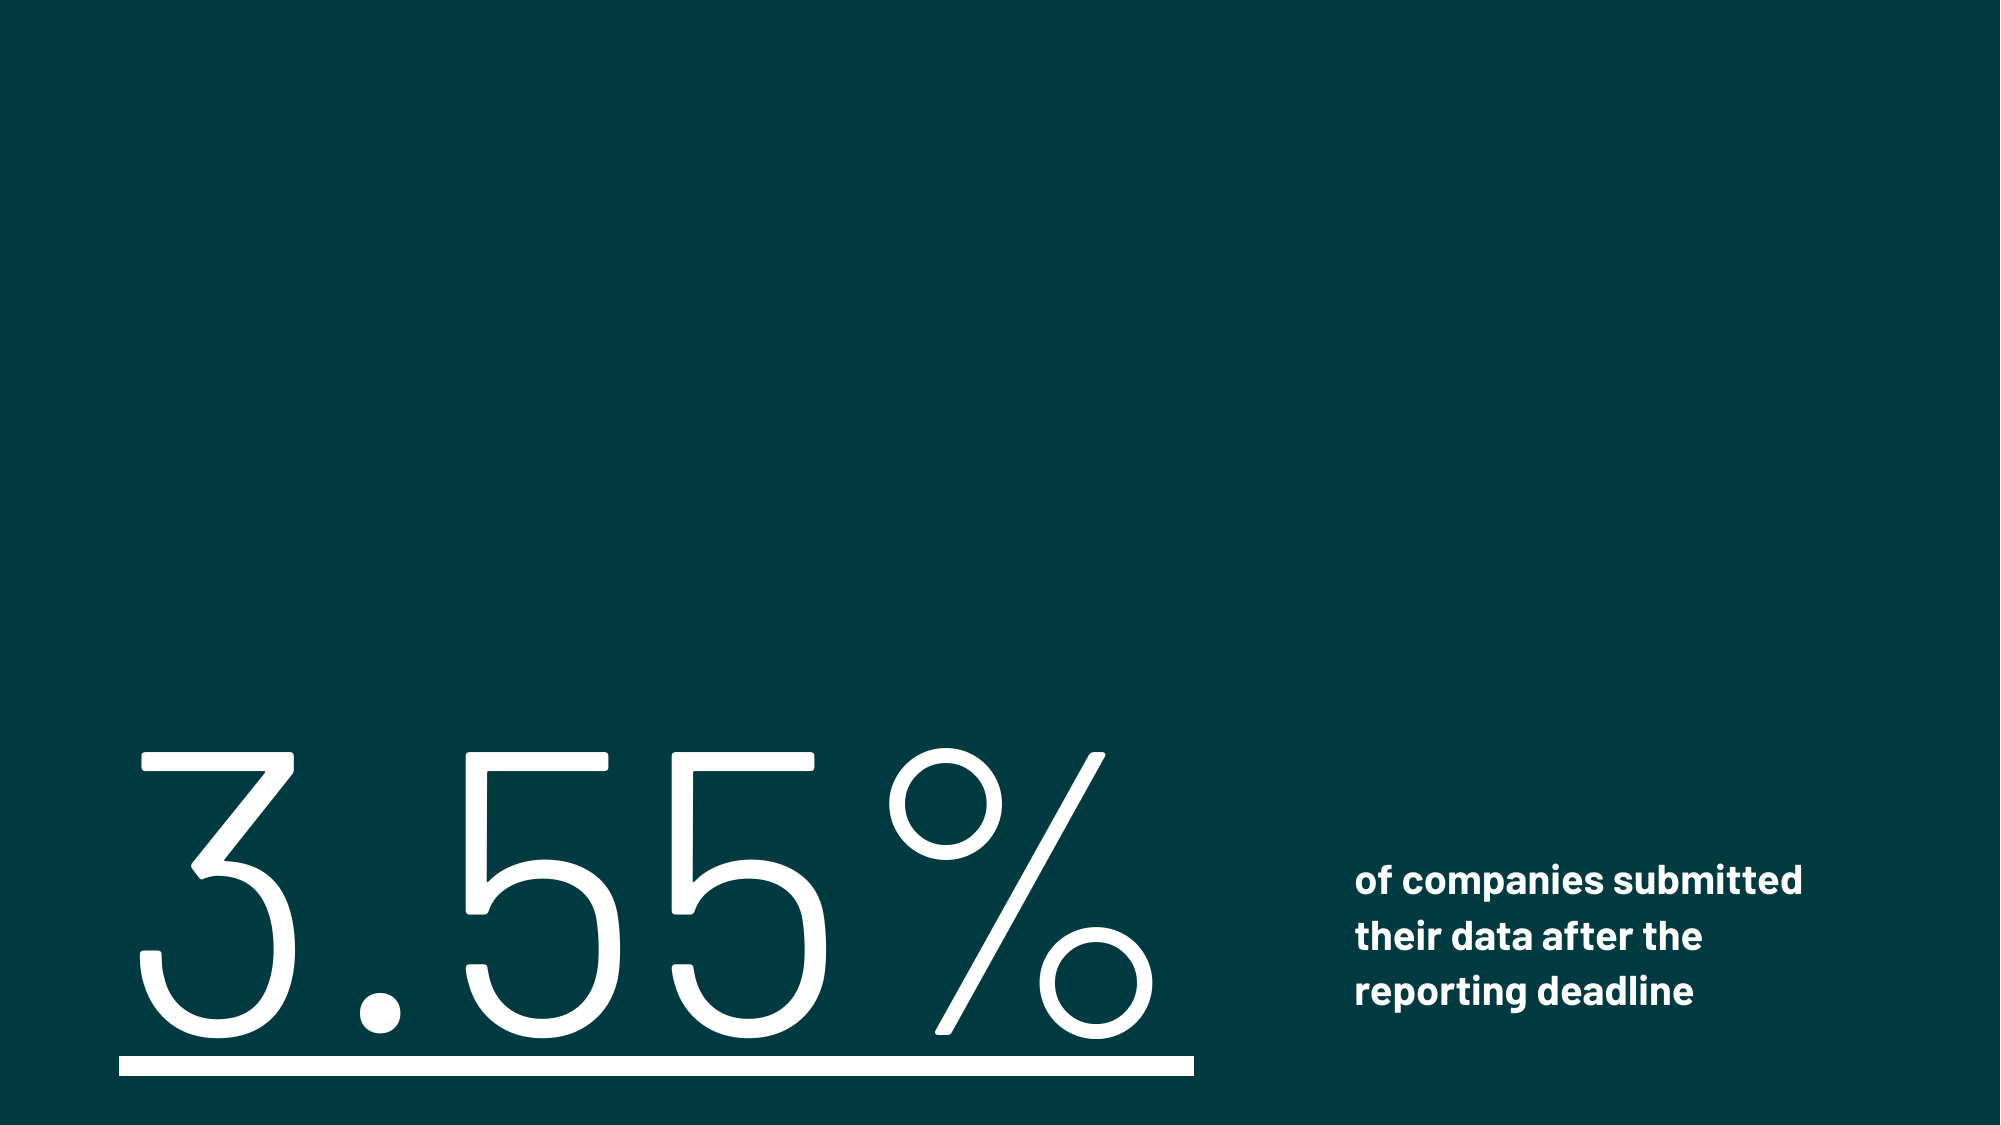

# of companies submitted their data after the reporting deadline
3.55%